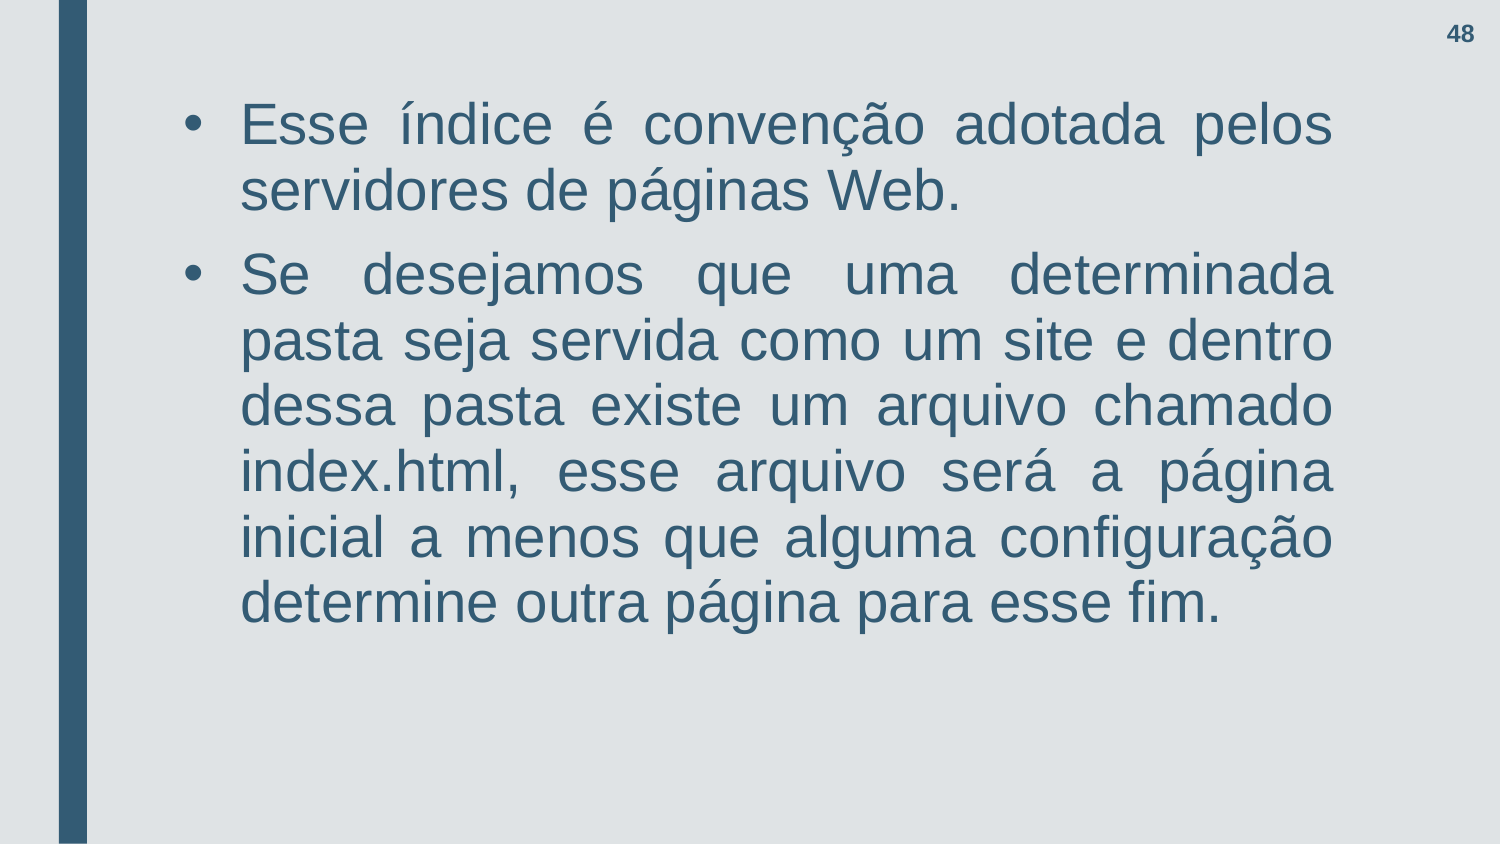

48
Esse índice é convenção adotada pelos servidores de páginas Web.
Se desejamos que uma determinada pasta seja servida como um site e dentro dessa pasta existe um arquivo chamado index.html, esse arquivo será a página inicial a menos que alguma configuração determine outra página para esse fim.